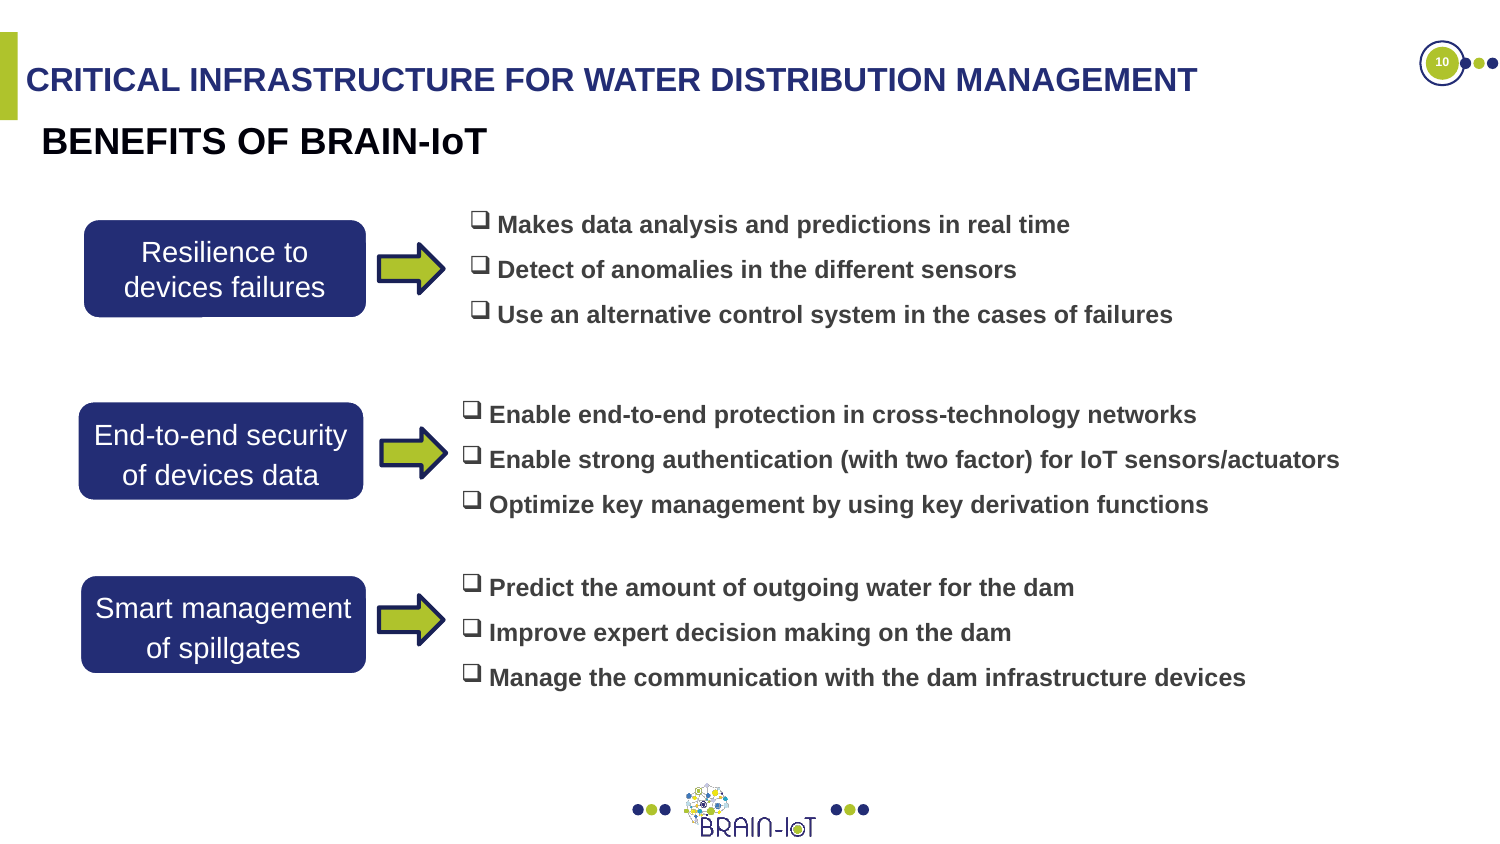

10
Critical Infrastructure for Water Distribution Management
# Benefits of BRAIN-IoT

Makes data analysis and predictions in real time
Detect of anomalies in the different sensors
Use an alternative control system in the cases of failures

Resilience to devices failures

Enable end-to-end protection in cross-technology networks
Enable strong authentication (with two factor) for IoT sensors/actuators
Optimize key management by using key derivation functions

End-to-end security of devices data

Smart management of spillgates

Predict the amount of outgoing water for the dam
Improve expert decision making on the dam
Manage the communication with the dam infrastructure devices